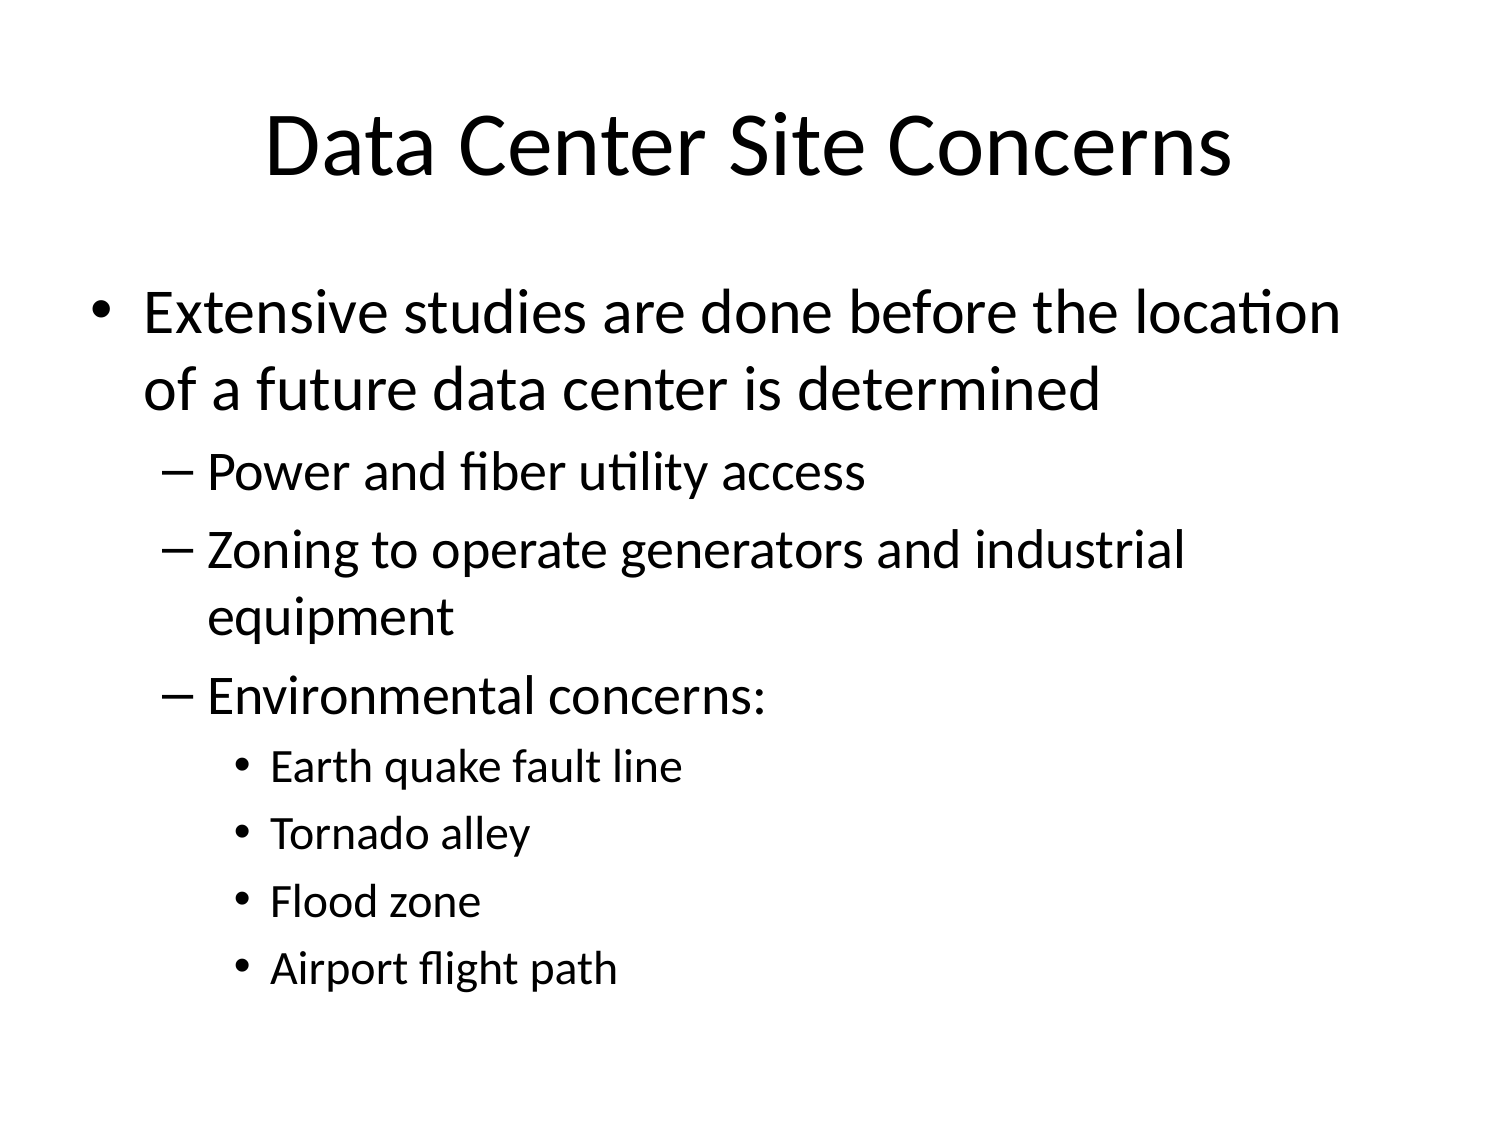

# Data Center Site Concerns
Extensive studies are done before the location of a future data center is determined
Power and fiber utility access
Zoning to operate generators and industrial equipment
Environmental concerns:
Earth quake fault line
Tornado alley
Flood zone
Airport flight path